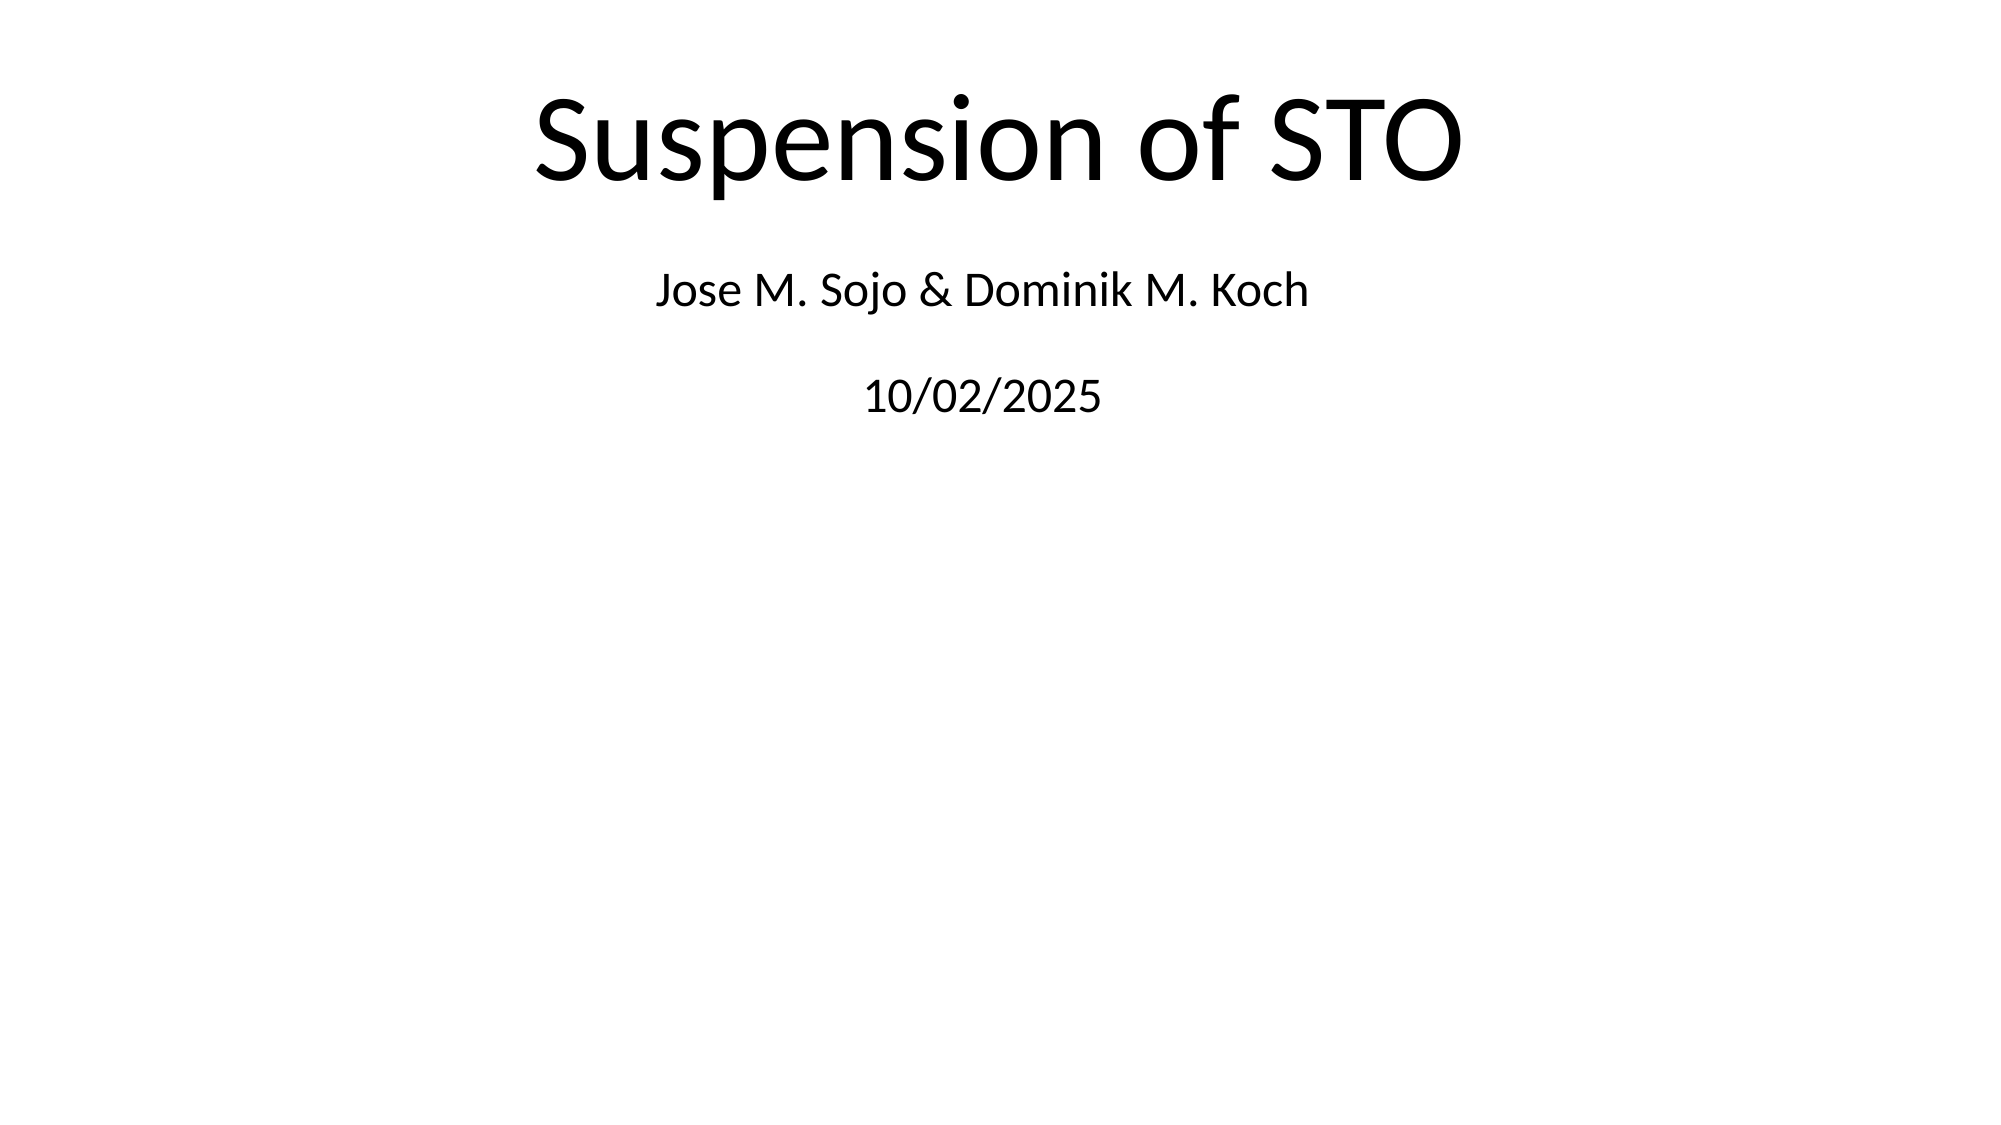

# Suspension of STO
Jose M. Sojo & Dominik M. Koch
10/02/2025